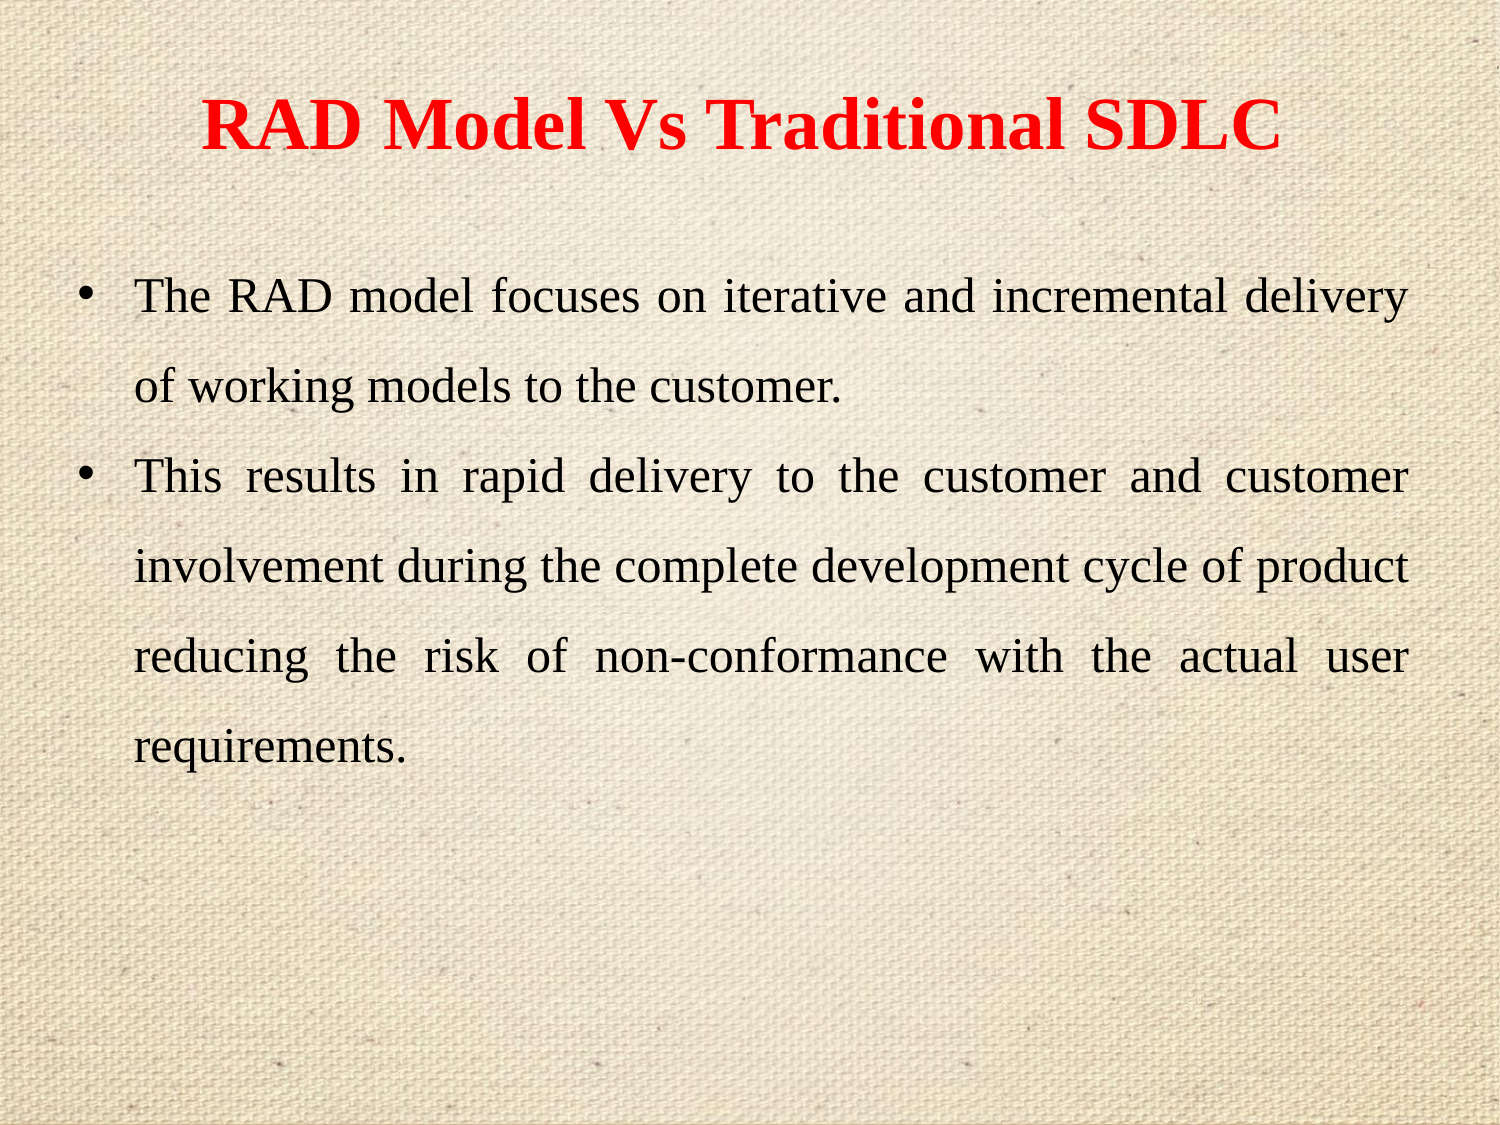

# RAD Model Vs Traditional SDLC
The RAD model focuses on iterative and incremental delivery of working models to the customer.
This results in rapid delivery to the customer and customer involvement during the complete development cycle of product reducing the risk of non-conformance with the actual user requirements.